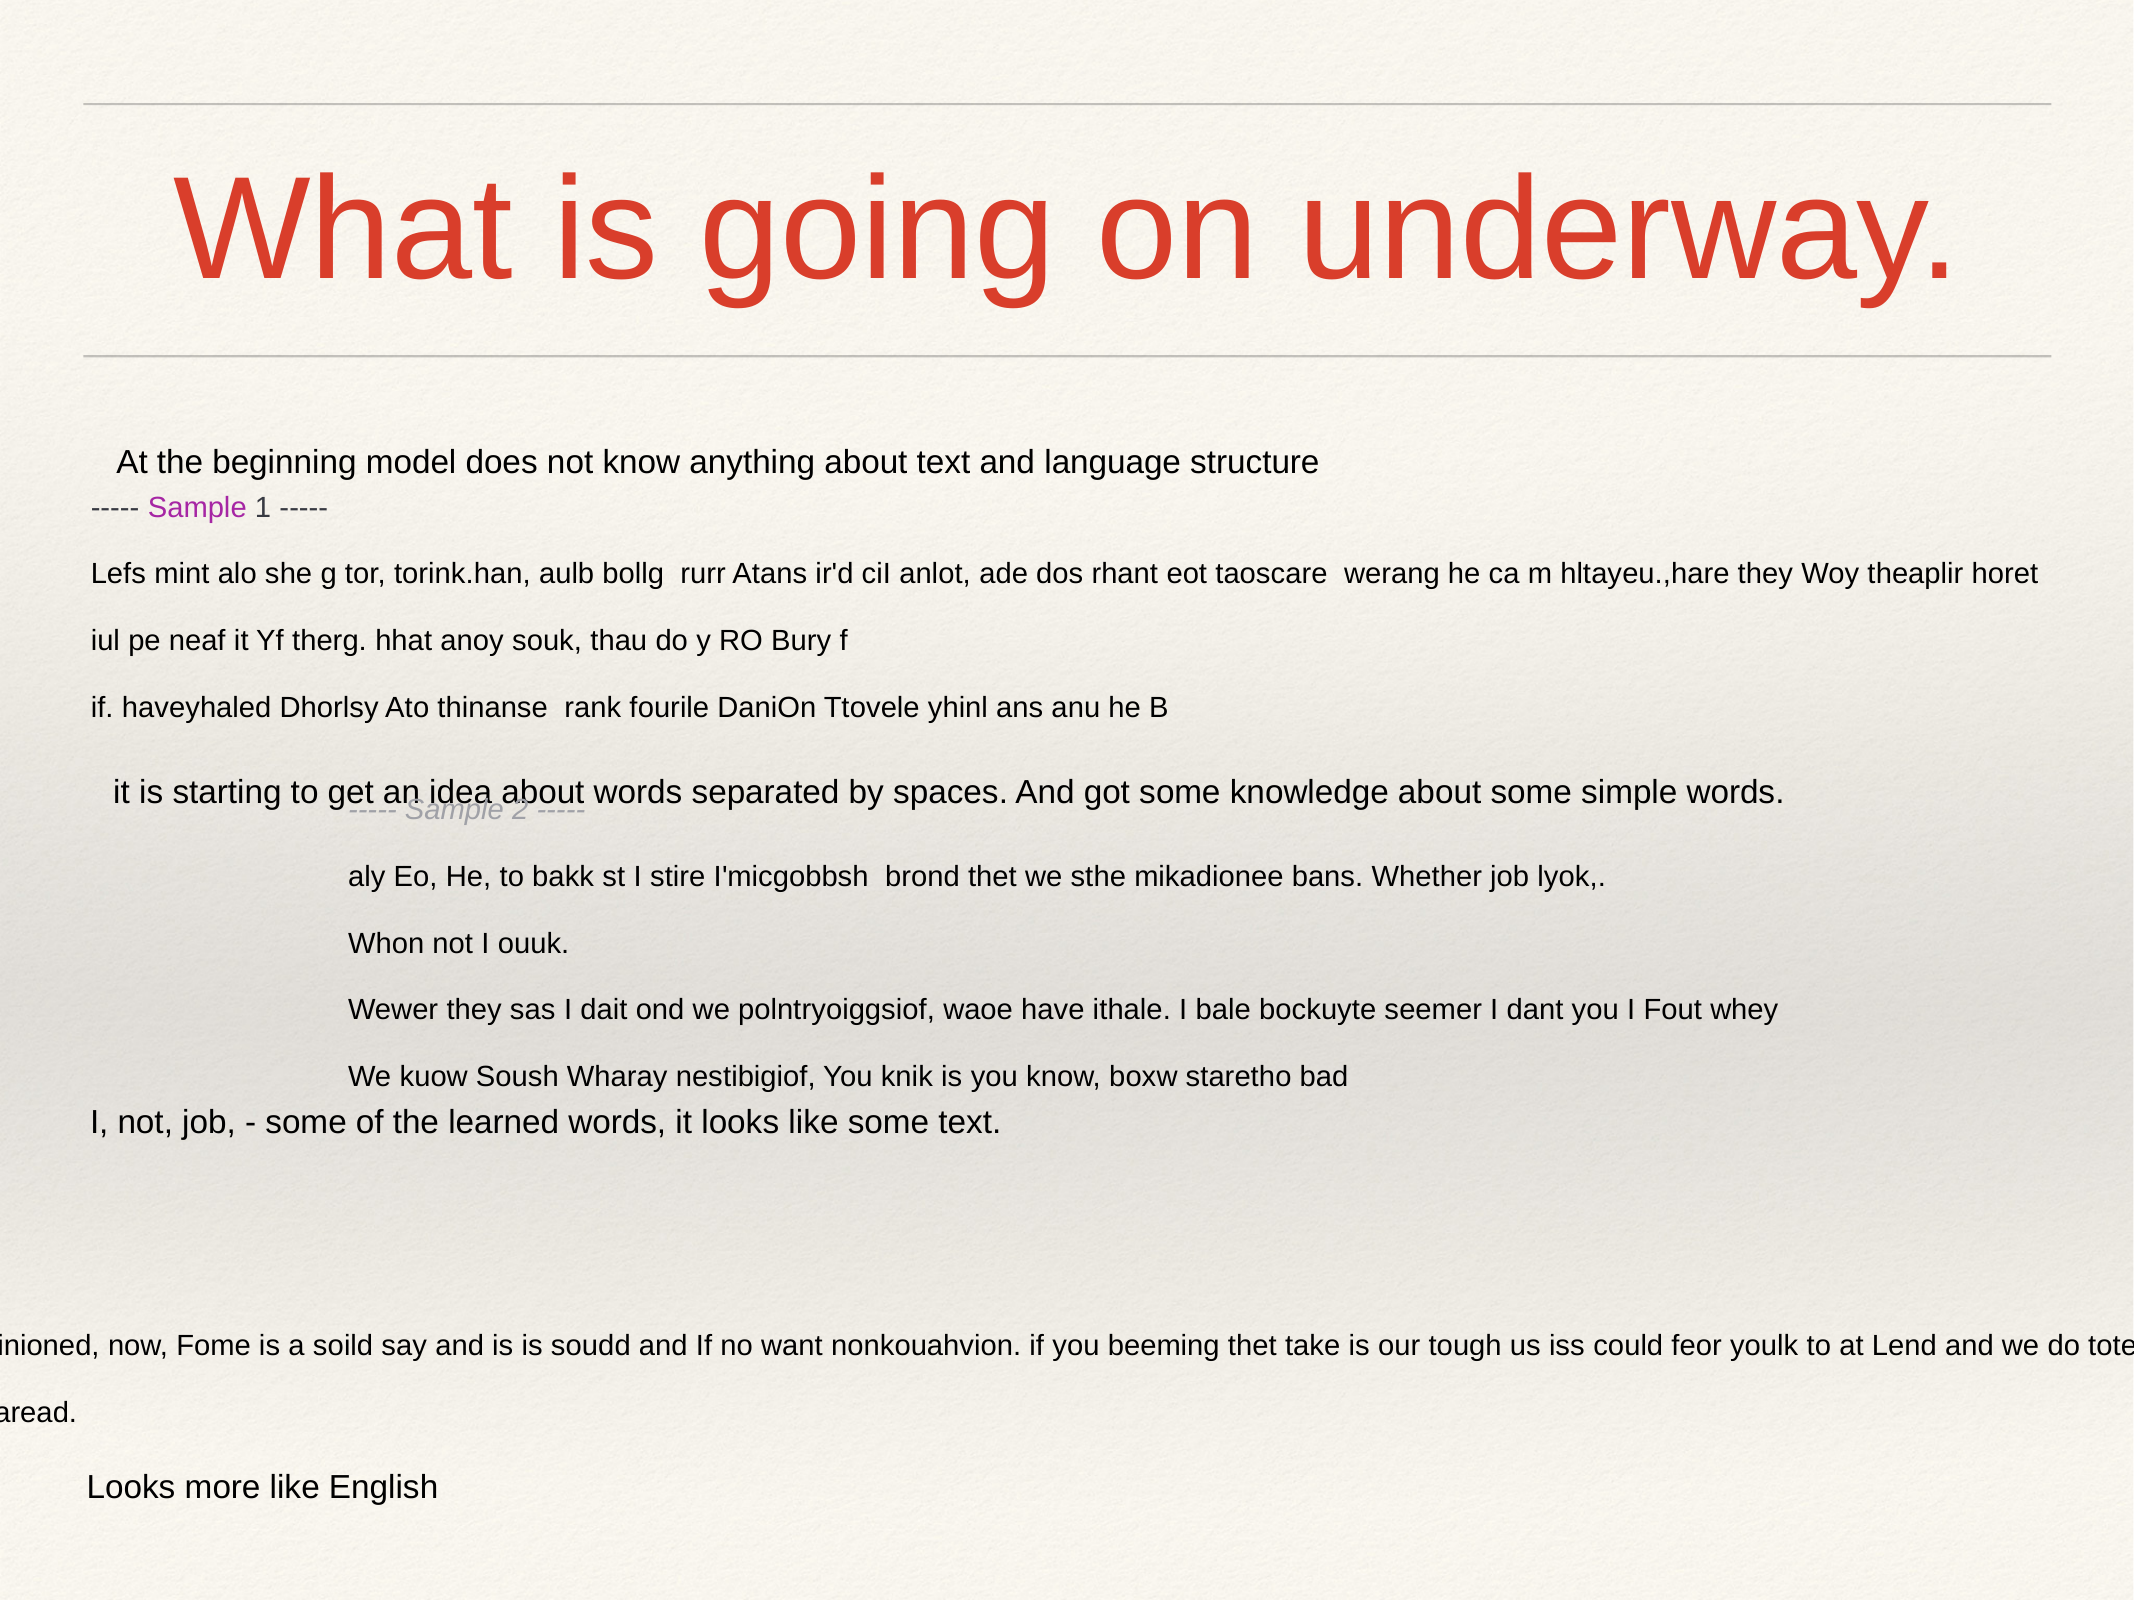

# What is going on underway.
At the beginning model does not know anything about text and language structure
----- Sample 1 -----
Lеfs mint alo she g tor, torink.han, aulb bollg  rurr Atans ir'd ciI anlot, ade dos rhant eot taoscare  werang he ca m hltayeu.,hare they Woy theaplir horet
iul pe neaf it Yf therg. hhat anoy souk, thau do y RO Bury f
if. haveyhaled Dhorlsy Ato thinanse  rank fourile DaniOn Ttovele yhinl ans anu he B
 it is starting to get an idea about words separated by spaces. And got some knowledge about some simple words.
----- Sample 2 -----
aly Eo, He, to bakk st I stire I'micgobbsh  brond thet we sthe mikadionee bans. Whether job lyok,.
Whon not I ouuk.
Wewer they sas I dait ond we polntryoiggsiof, waoe have ithale. I bale bockuyte seemer I dant you I Fout whey
We kuow Soush Wharay nestibigiof, You knik is you know, boxw staretho bad
I, not, job, - some of the learned words, it looks like some text.
----- Sample 3 -----
cy doing to whit stoll.
Ho just to deed to was very minioned, now, Fome is a soild say and is is soudd and If no want nonkouahvion. if you beeming thet take is our tough us iss could feor youlk to at Lend and we do toted to start to pasted to doind the  we do it.
I jind and I spongly stection Caread.
Looks more like English